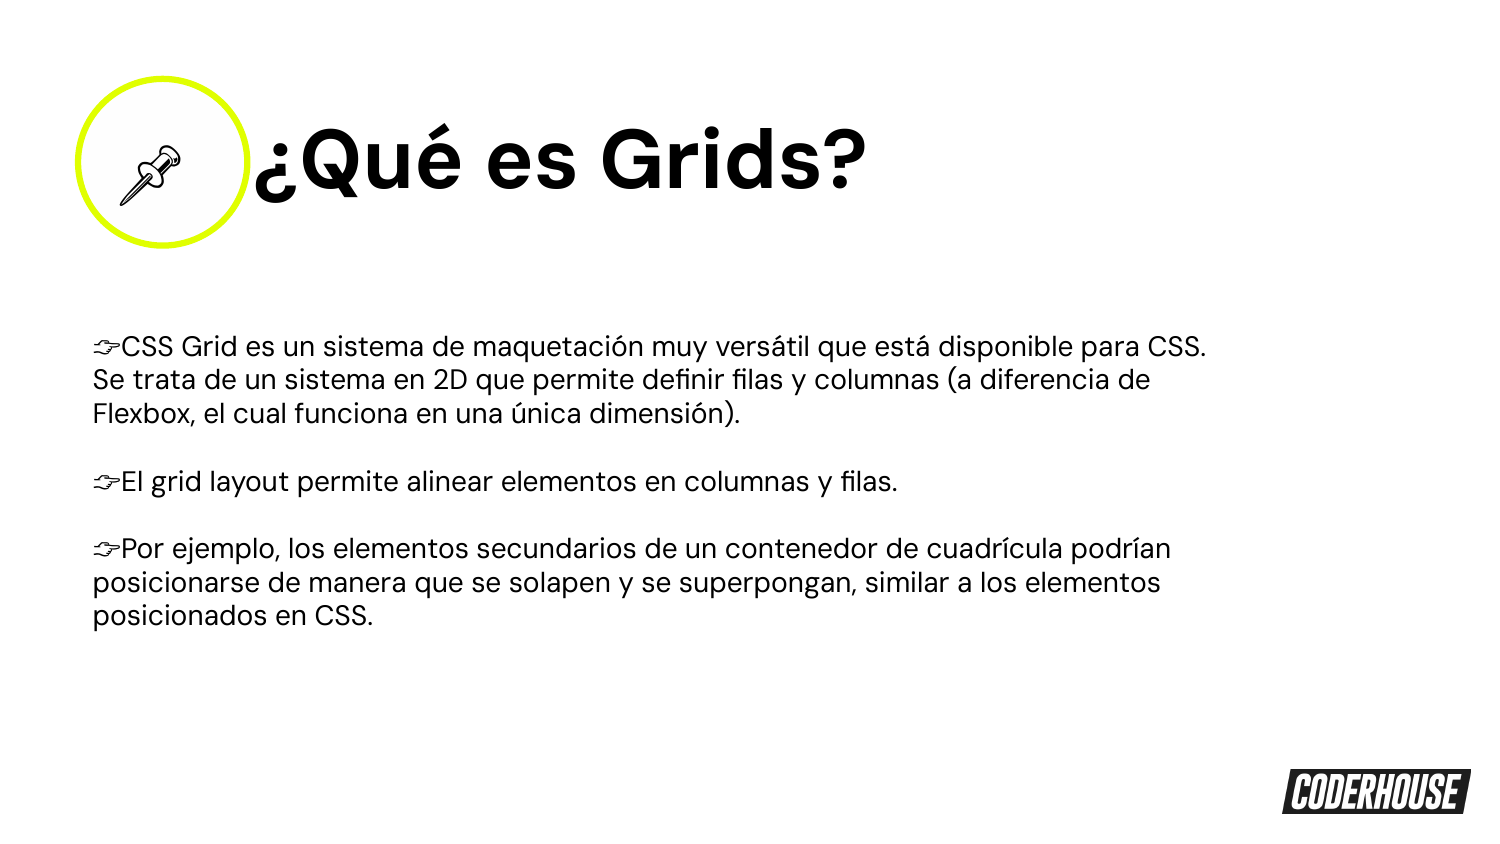

📌
¿Qué es Grids?
👉CSS Grid es un sistema de maquetación muy versátil que está disponible para CSS. Se trata de un sistema en 2D que permite definir filas y columnas (a diferencia de Flexbox, el cual funciona en una única dimensión).

👉El grid layout permite alinear elementos en columnas y filas.

👉Por ejemplo, los elementos secundarios de un contenedor de cuadrícula podrían posicionarse de manera que se solapen y se superpongan, similar a los elementos posicionados en CSS.